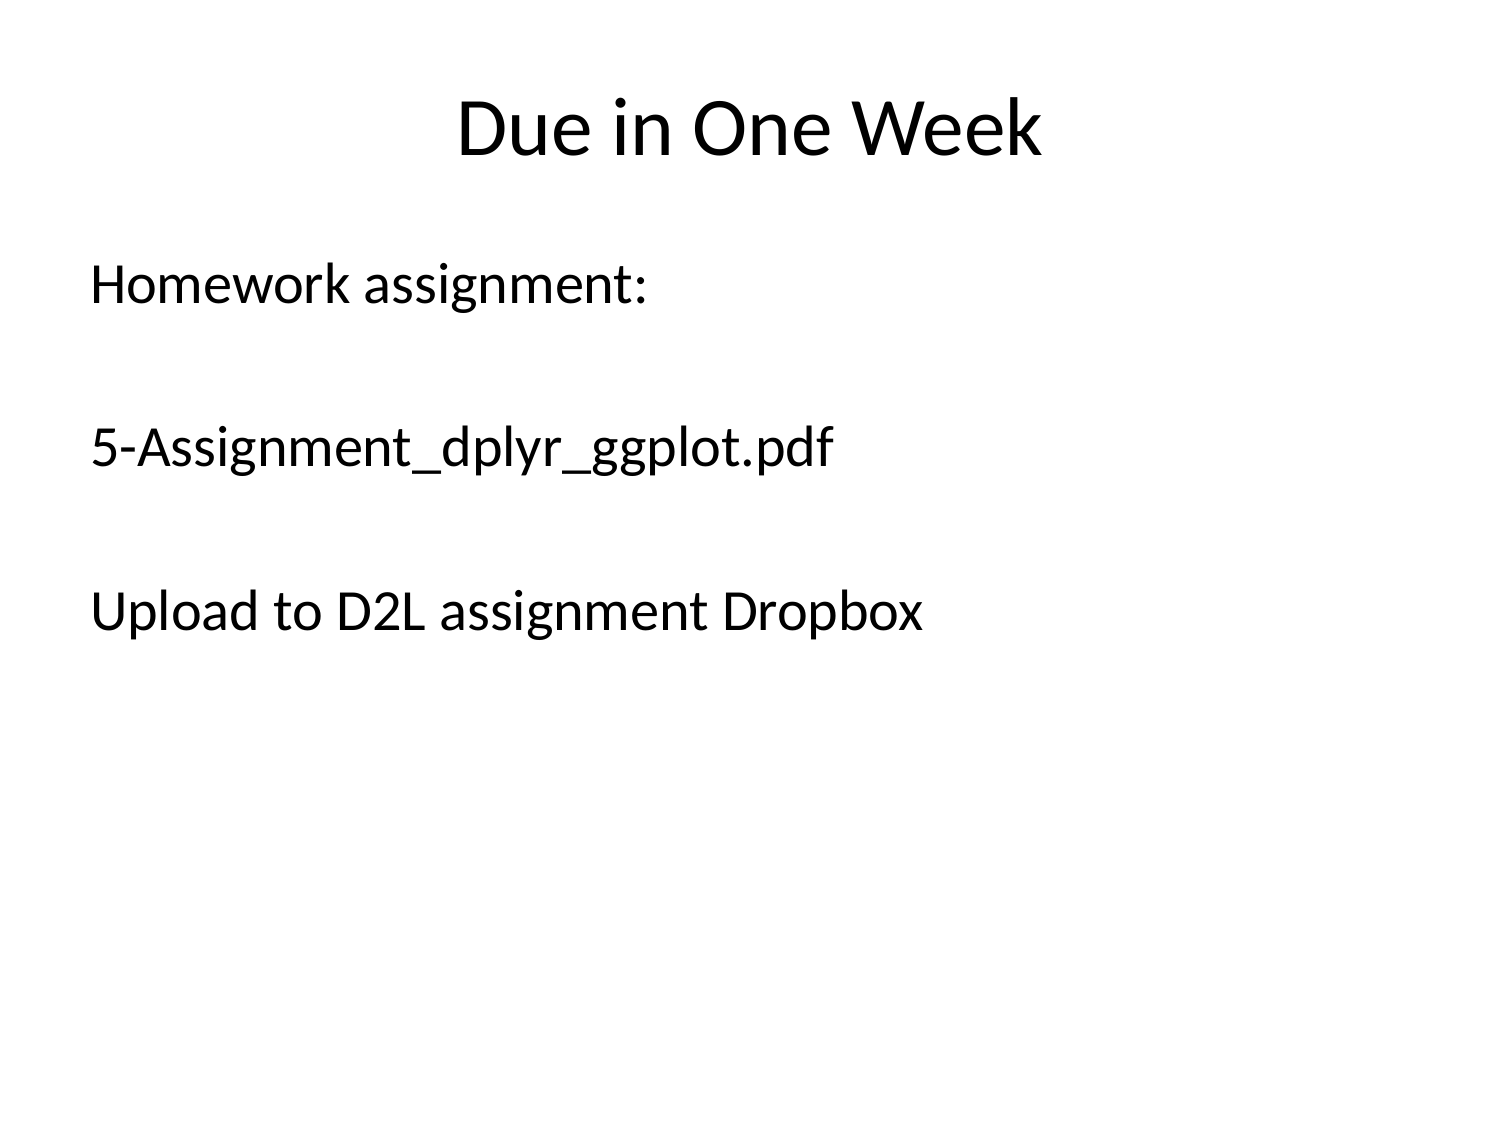

# Due in One Week
Homework assignment:

5-Assignment_dplyr_ggplot.pdf

Upload to D2L assignment Dropbox